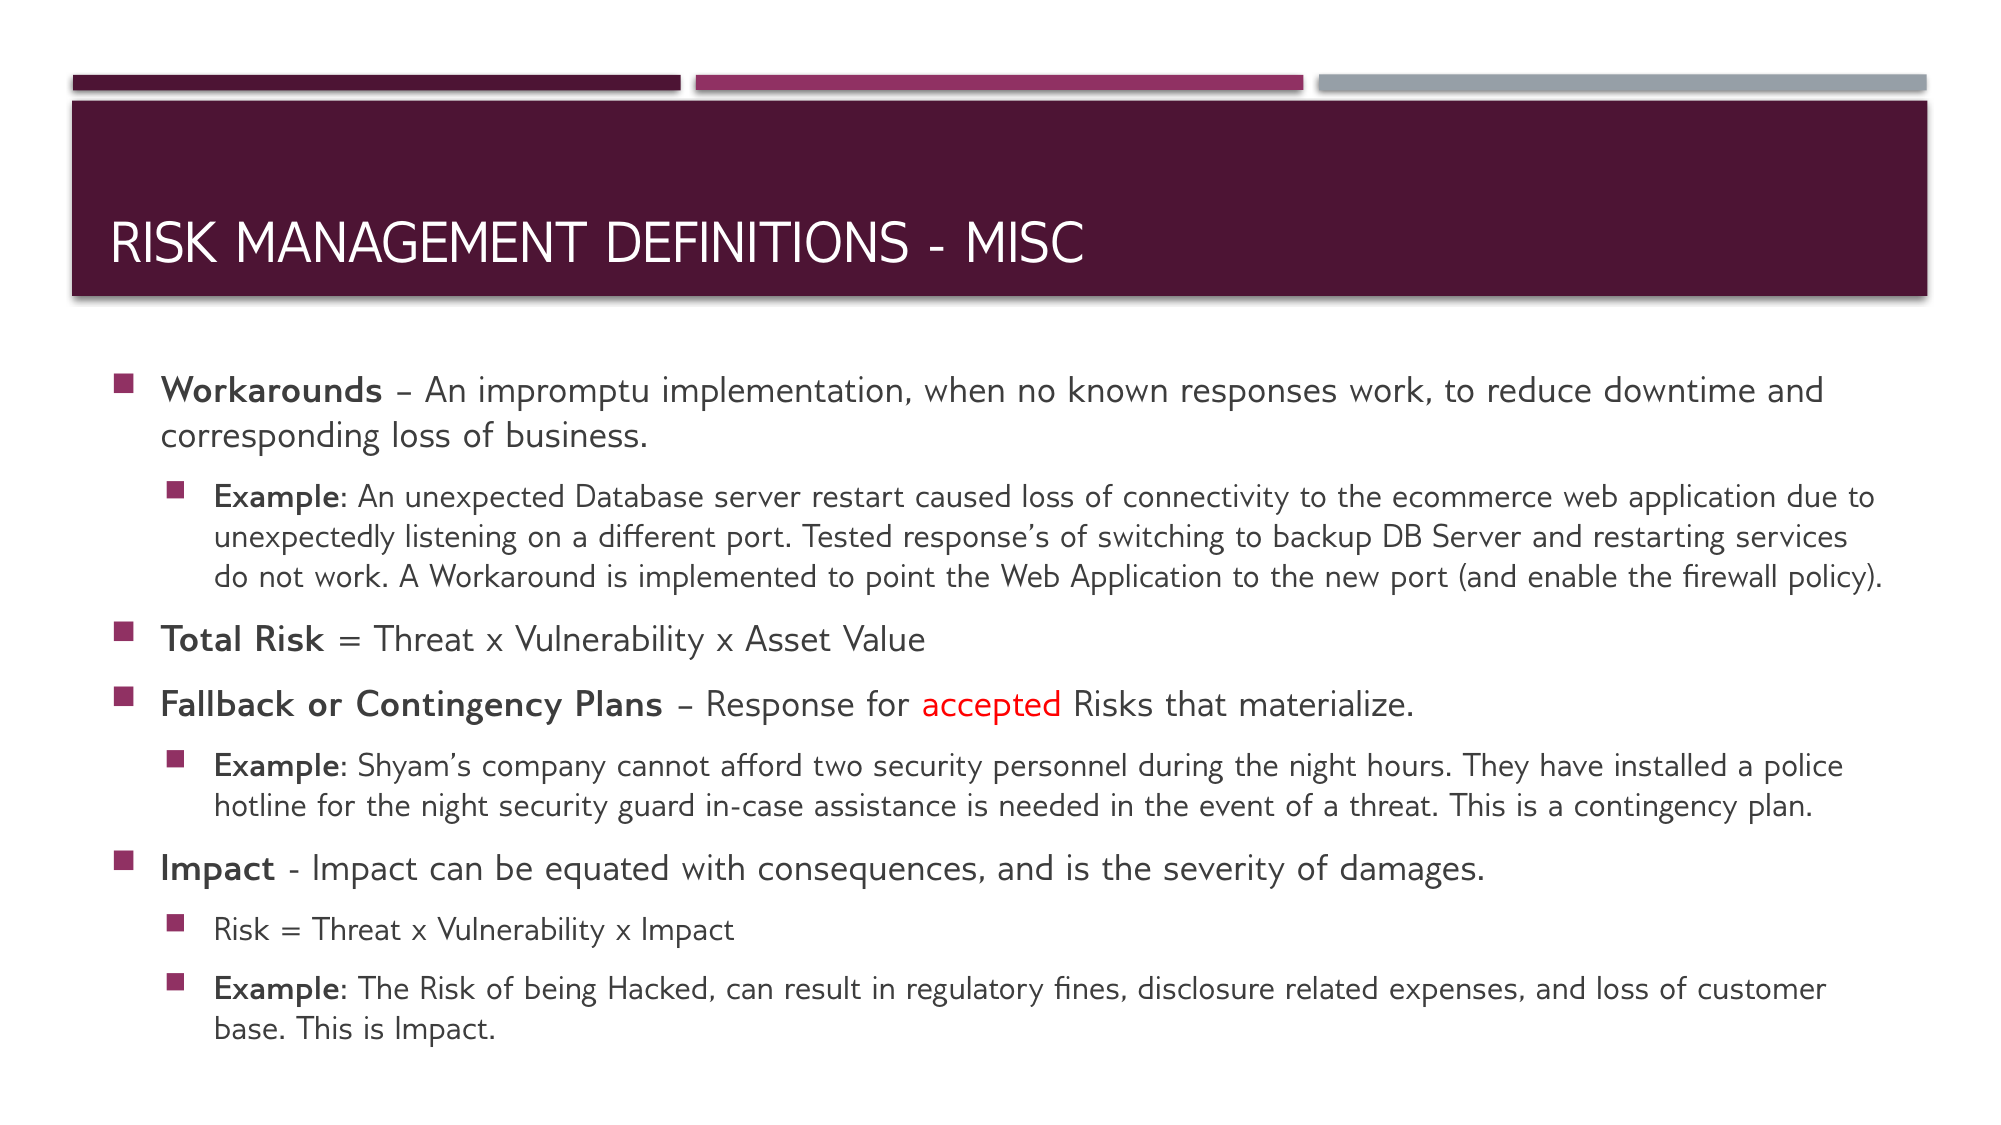

# Risk Management Definitions - misc
Workarounds – An impromptu implementation, when no known responses work, to reduce downtime and corresponding loss of business.
Example: An unexpected Database server restart caused loss of connectivity to the ecommerce web application due to unexpectedly listening on a different port. Tested response’s of switching to backup DB Server and restarting services do not work. A Workaround is implemented to point the Web Application to the new port (and enable the firewall policy).
Total Risk = Threat x Vulnerability x Asset Value
Fallback or Contingency Plans – Response for accepted Risks that materialize.
Example: Shyam’s company cannot afford two security personnel during the night hours. They have installed a police hotline for the night security guard in-case assistance is needed in the event of a threat. This is a contingency plan.
Impact - Impact can be equated with consequences, and is the severity of damages.
Risk = Threat x Vulnerability x Impact
Example: The Risk of being Hacked, can result in regulatory fines, disclosure related expenses, and loss of customer base. This is Impact.